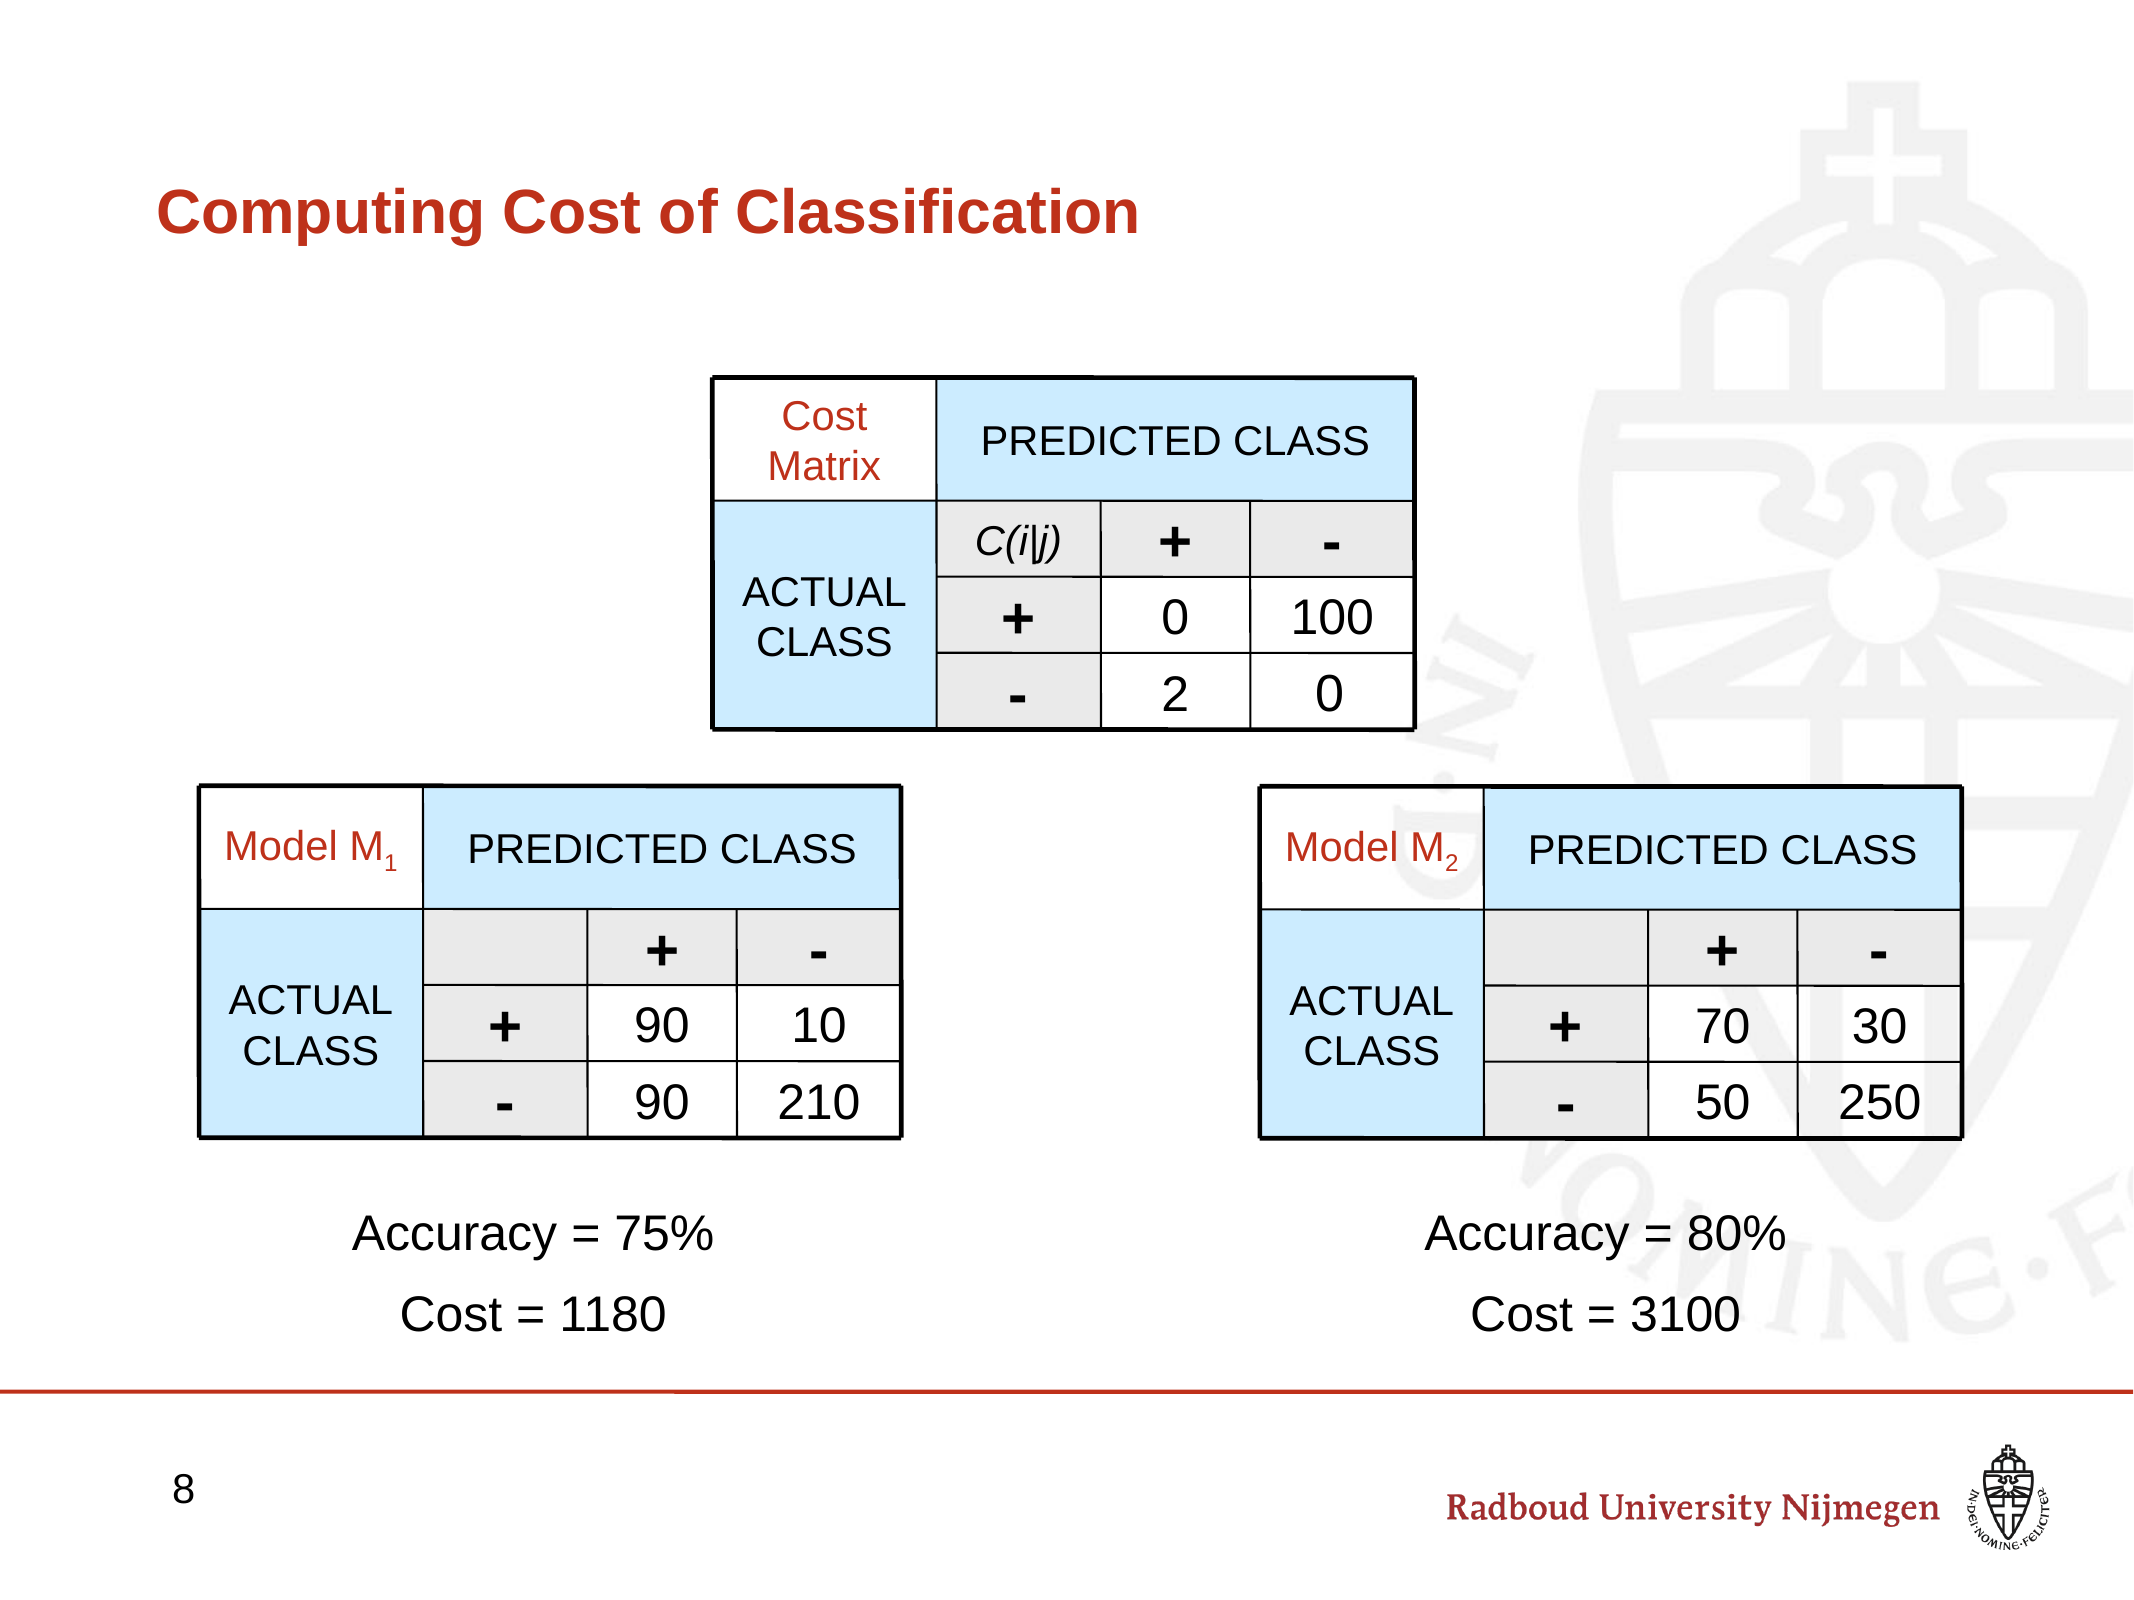

# Computing Cost of Classification
Cost Matrix

PREDICTED CLASS

ACTUAL
CLASS

C(i|j)‏
+

-

+

0
100
-

2
1

0
Model M1

PREDICTED CLASS

ACTUAL
CLASS

+

-

+

90
10
-

90
210

Model M2

PREDICTED CLASS

ACTUAL
CLASS

+

-

+

70
30
-

50
250

Accuracy = 75%
Cost = 1180
Accuracy = 80%
Cost = 3100
8